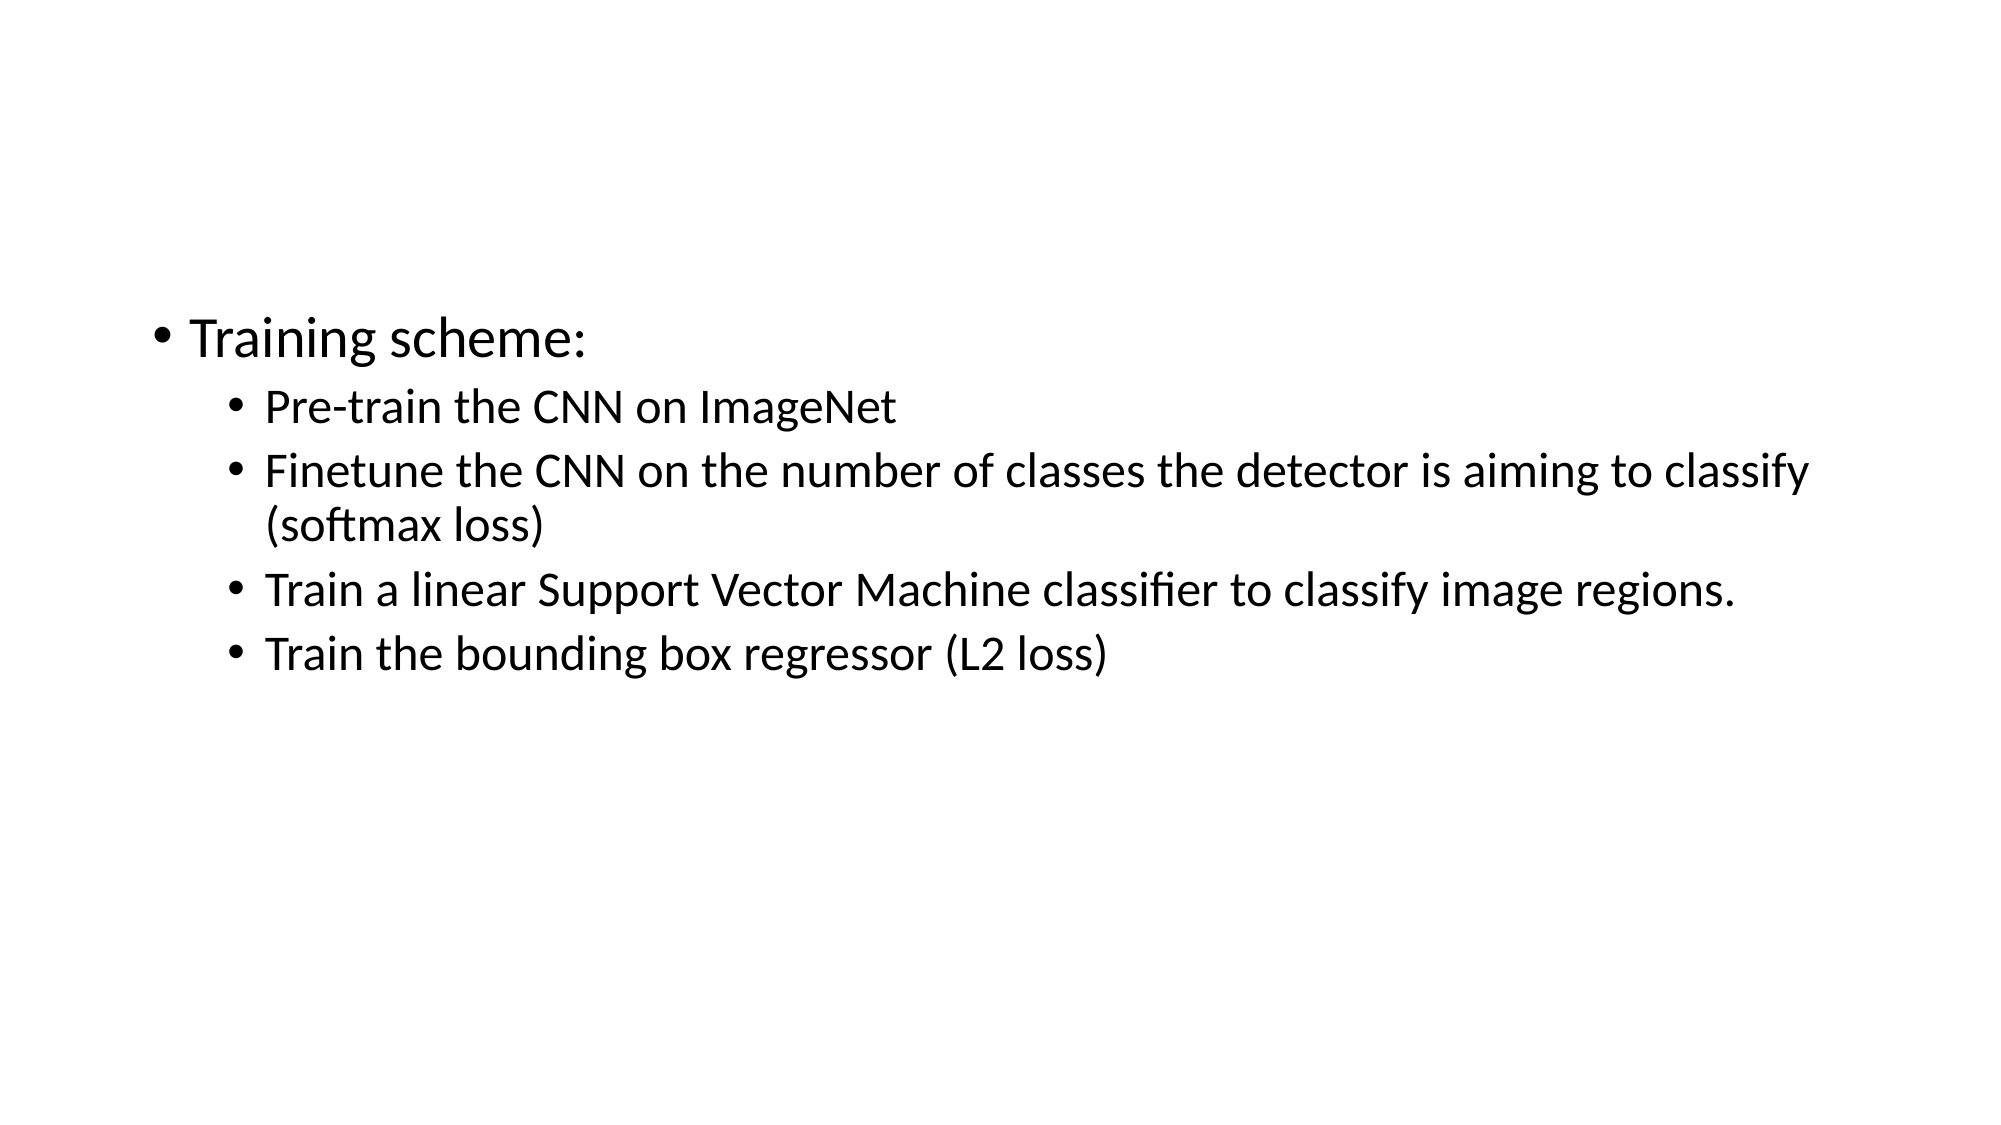

#
Training scheme:
Pre-train the CNN on ImageNet
Finetune the CNN on the number of classes the detector is aiming to classify (softmax loss)
Train a linear Support Vector Machine classifier to classify image regions.
Train the bounding box regressor (L2 loss)